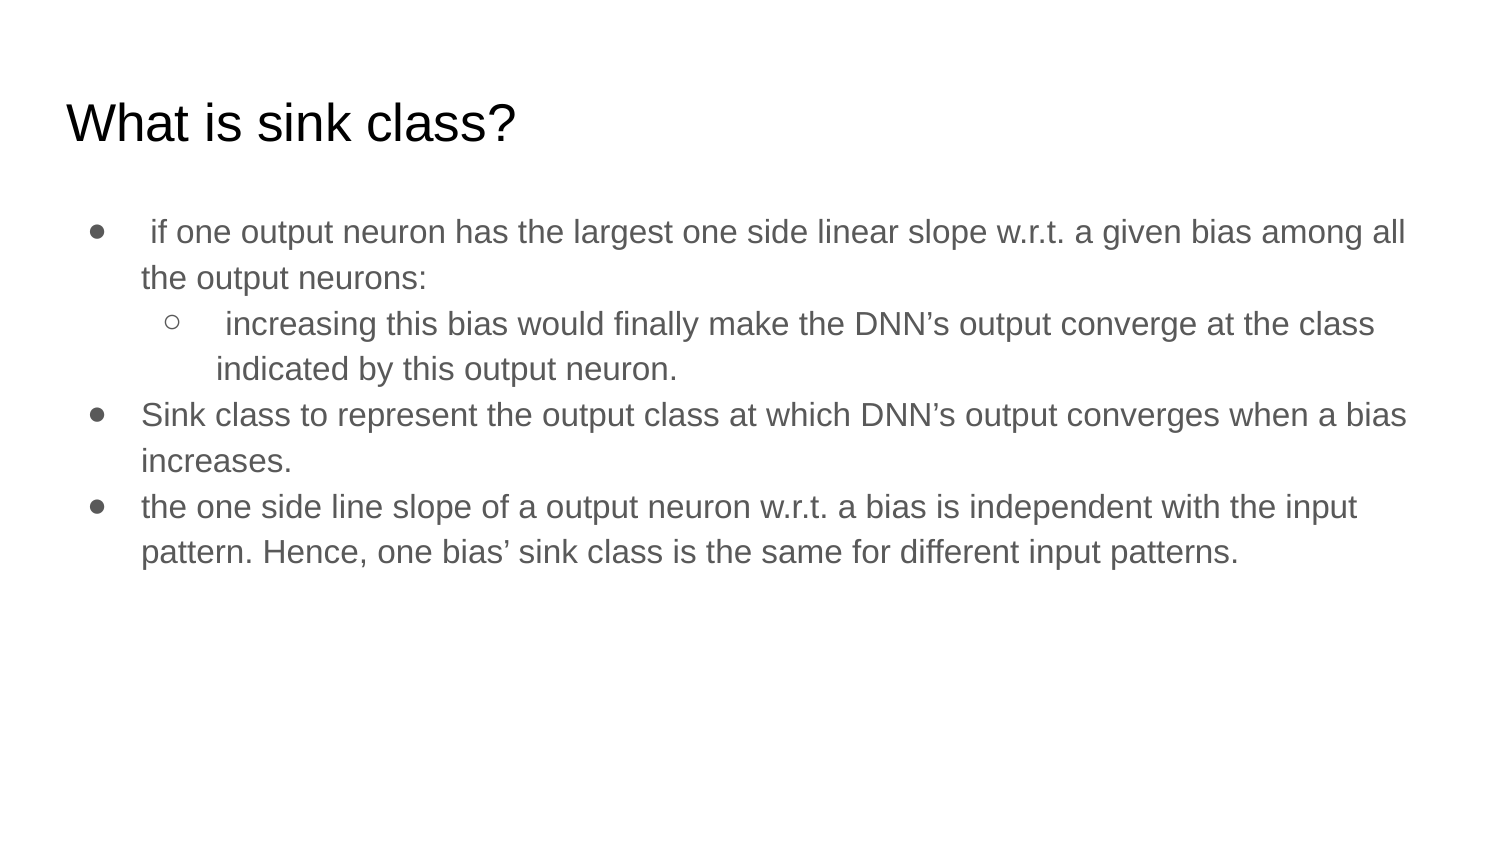

# What is sink class?
 if one output neuron has the largest one side linear slope w.r.t. a given bias among all the output neurons:
 increasing this bias would finally make the DNN’s output converge at the class indicated by this output neuron.
Sink class to represent the output class at which DNN’s output converges when a bias increases.
the one side line slope of a output neuron w.r.t. a bias is independent with the input pattern. Hence, one bias’ sink class is the same for different input patterns.